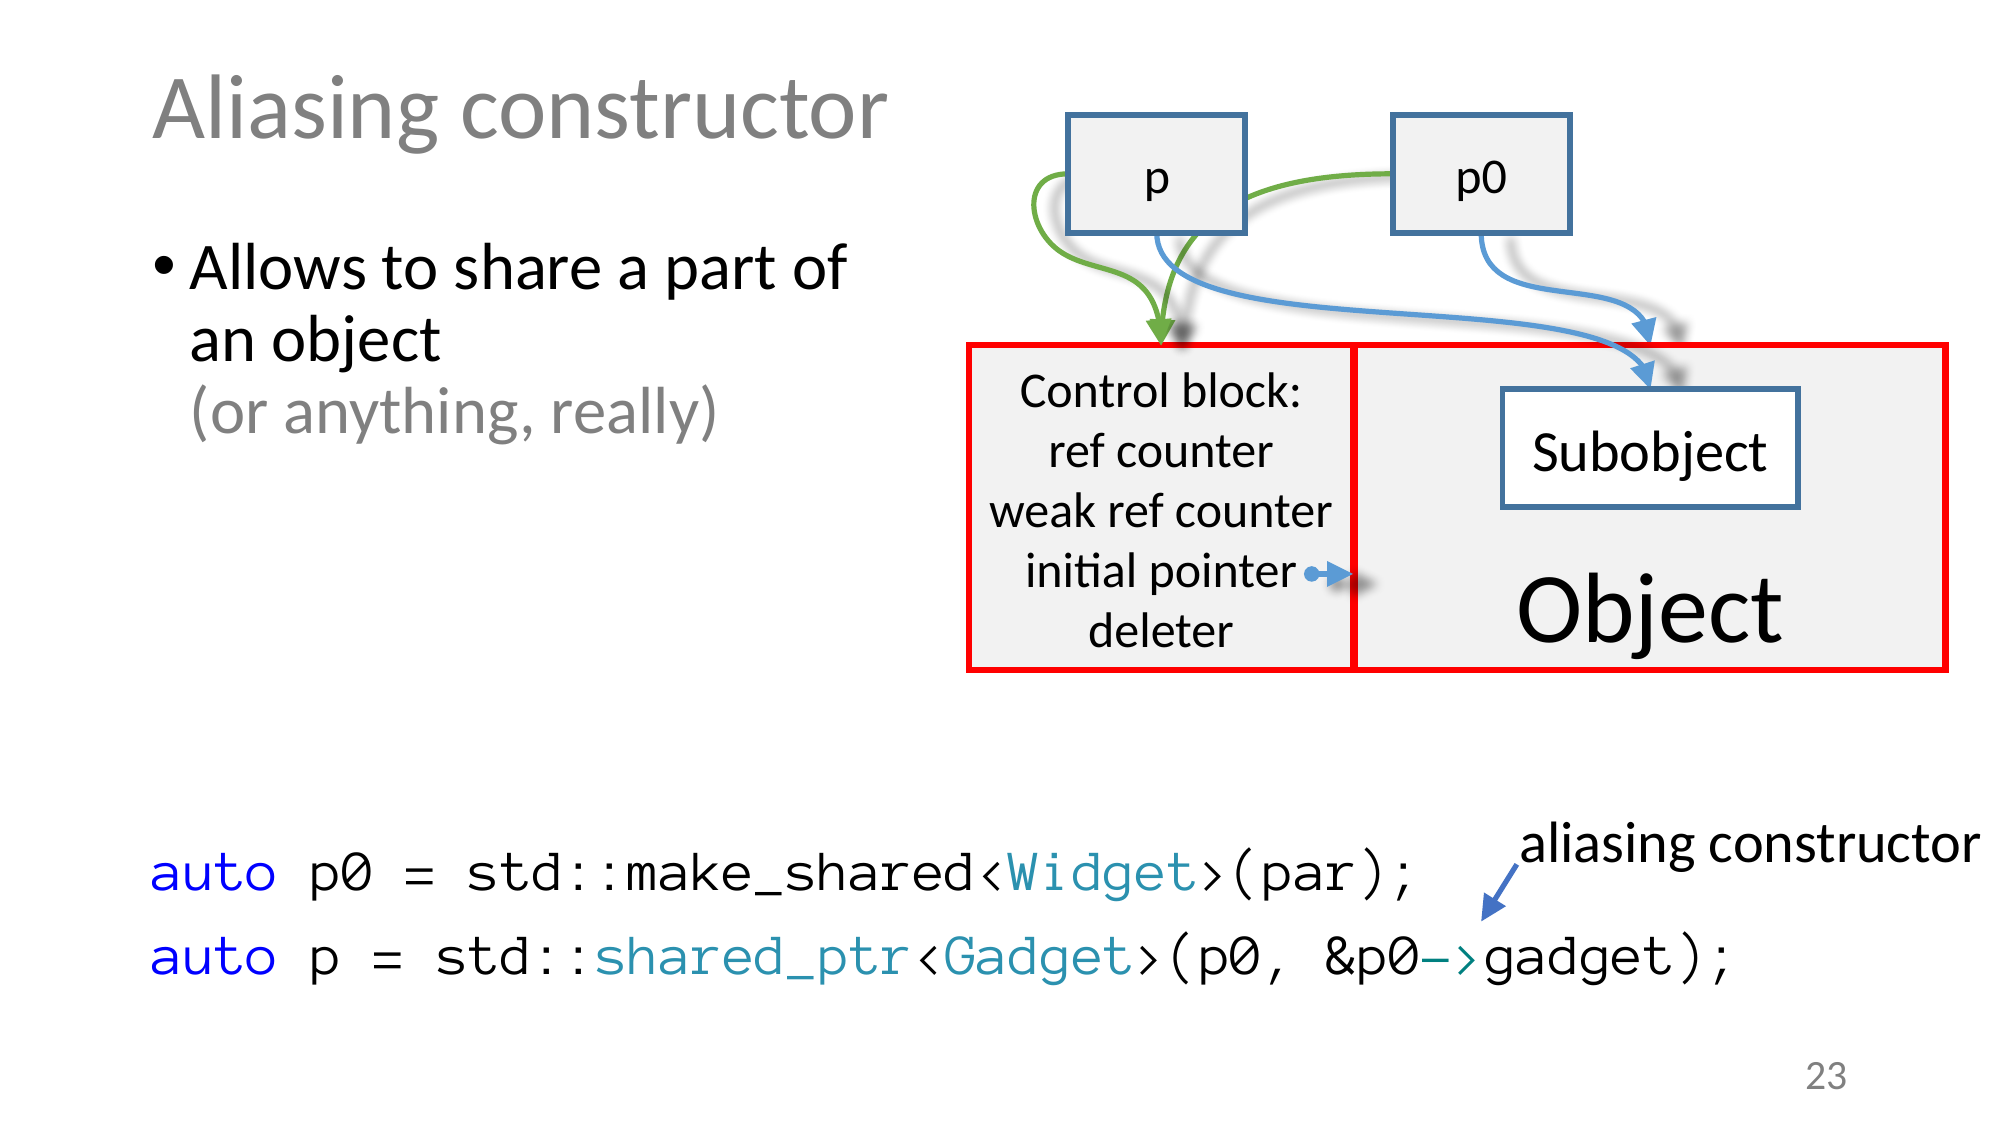

# Aliasing constructor
p
p0
Allows to share a part of
an object
(or anything, really)

auto p0 = std::make_shared<Widget>(par);
auto p = std::shared_ptr<Gadget>(p0, &p0->gadget);
Control block:
ref counter
weak ref counter
initial pointer
deleter
Object
Subobject
aliasing constructor
23